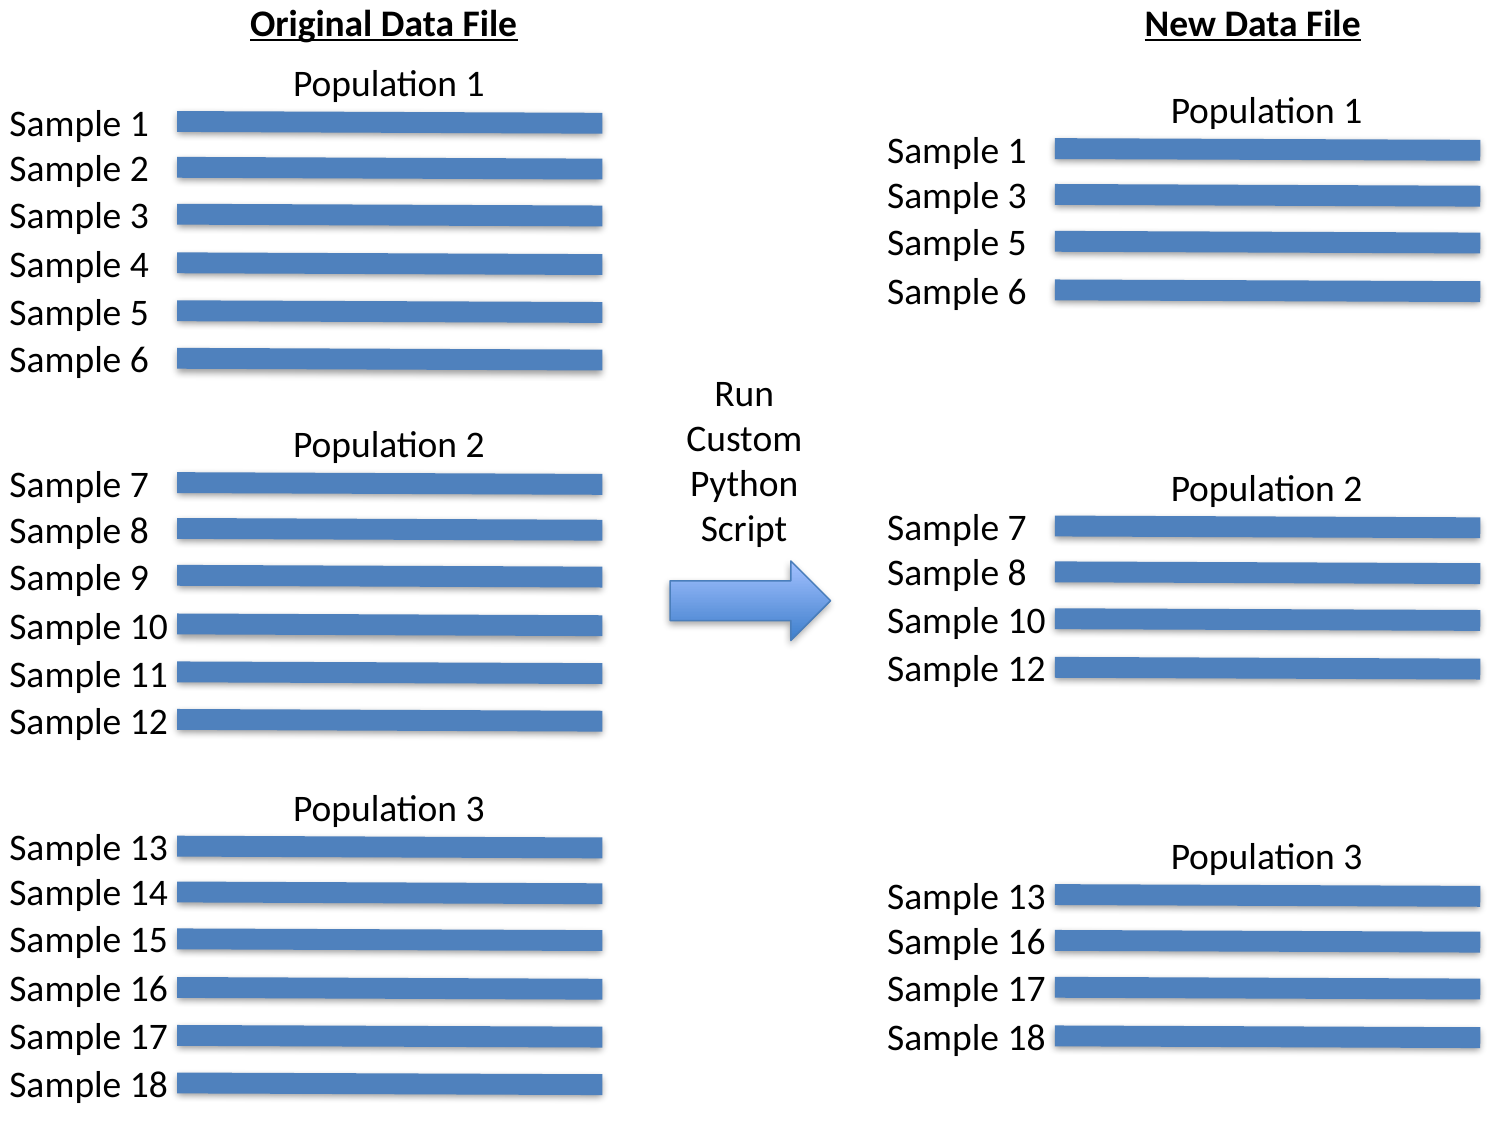

Original Data File
New Data File
Population 1
Population 1
Sample 1
Sample 1
Sample 2
Sample 3
Sample 3
Sample 5
Sample 4
Sample 6
Sample 5
Sample 6
Run
Custom
Python
Script
Population 2
Sample 7
Population 2
Sample 7
Sample 8
Sample 8
Sample 9

Sample 10
Sample 10
Sample 12
Sample 11
Sample 12
Population 3
Sample 13
Population 3
Sample 14
Sample 13
Sample 15
Sample 16
Sample 16
Sample 17
Sample 17
Sample 18
Sample 18